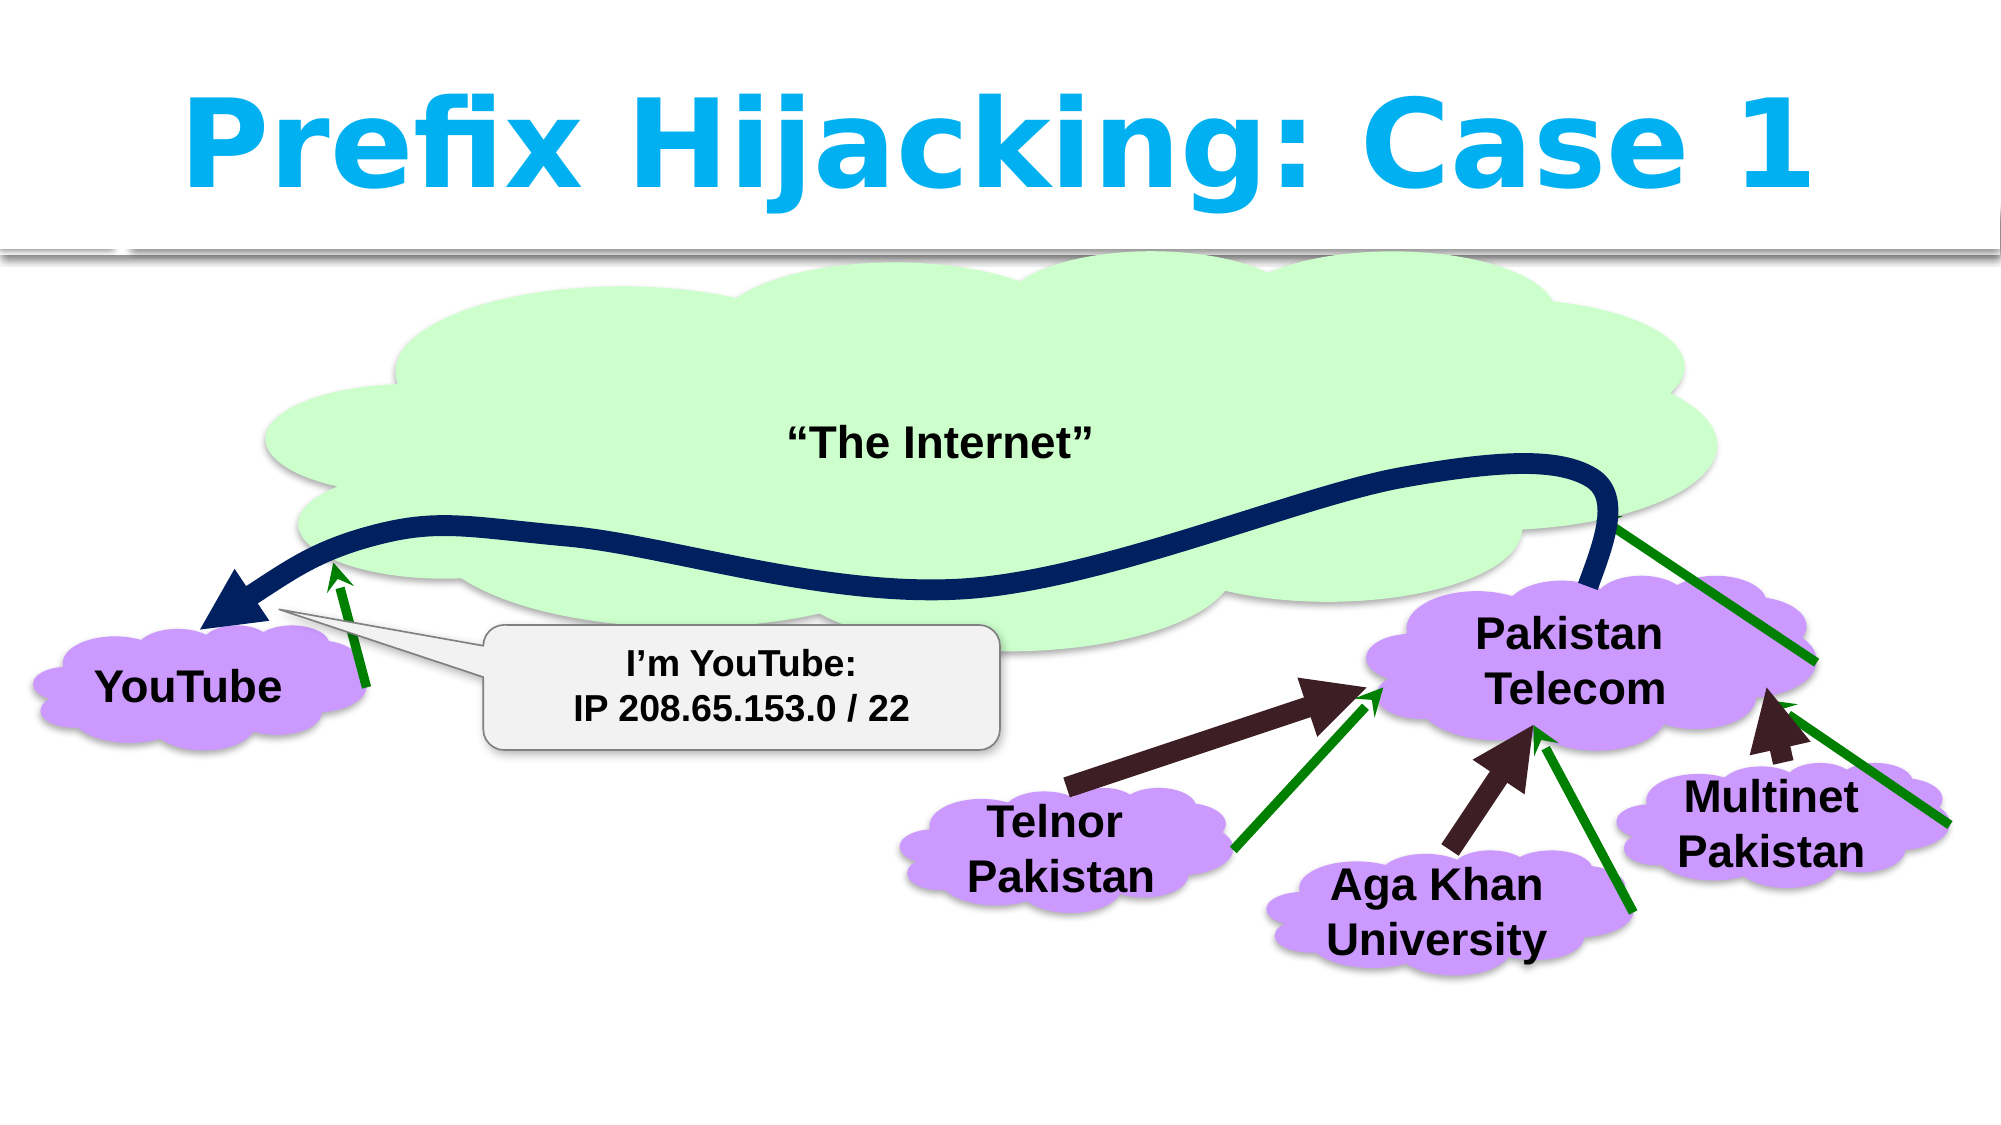

# Prefix Hijacking: Case 1

“The Internet”
Pakistan
Telecom
YouTube
Multinet
Pakistan
Telnor
 Pakistan
Aga Khan
University

I’m YouTube:
IP 208.65.153.0 / 22